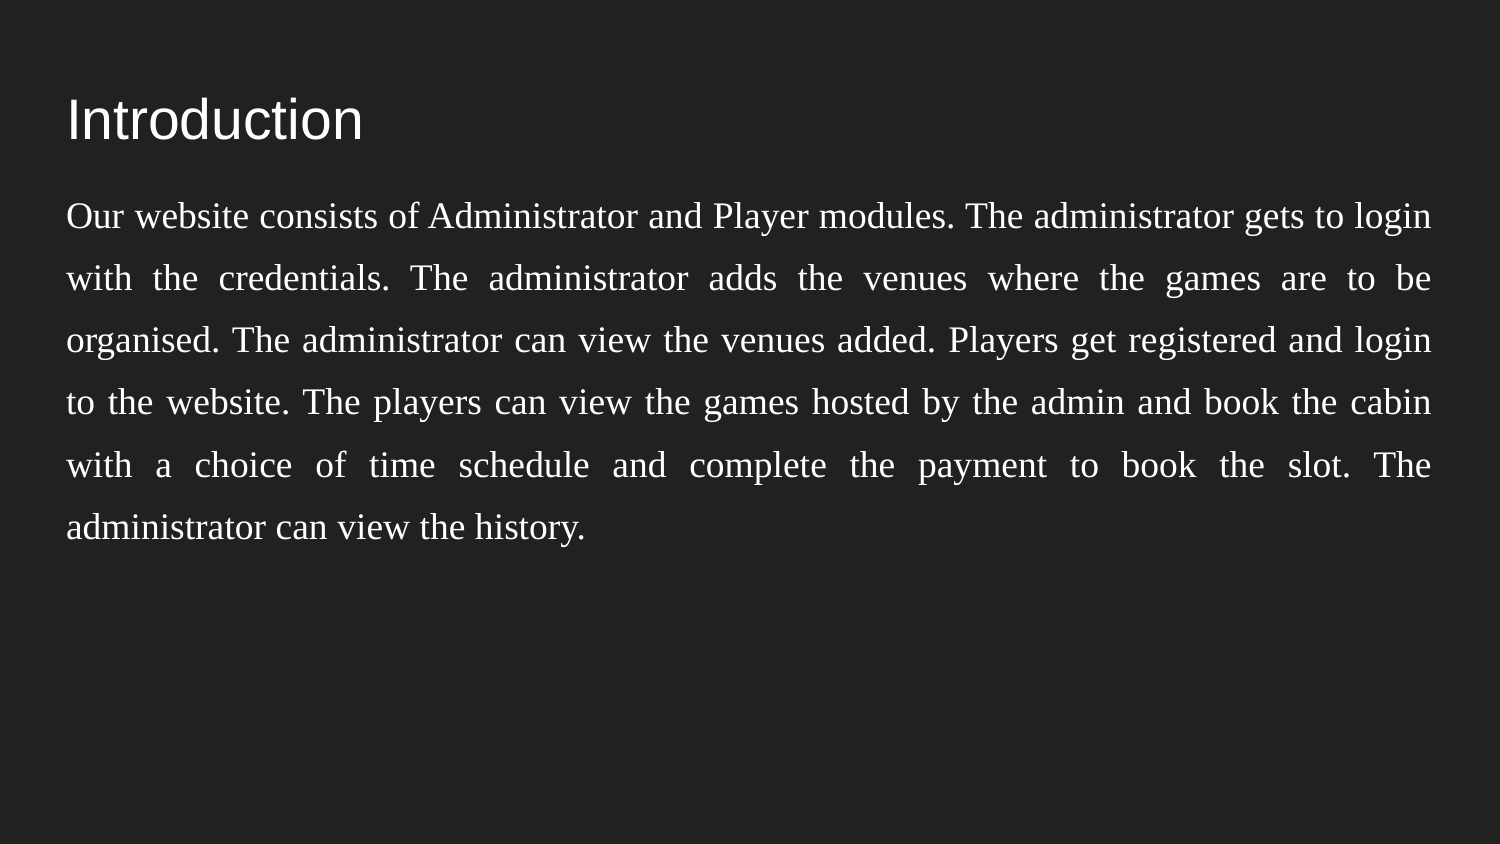

# Introduction
Our website consists of Administrator and Player modules. The administrator gets to login with the credentials. The administrator adds the venues where the games are to be organised. The administrator can view the venues added. Players get registered and login to the website. The players can view the games hosted by the admin and book the cabin with a choice of time schedule and complete the payment to book the slot. The administrator can view the history.